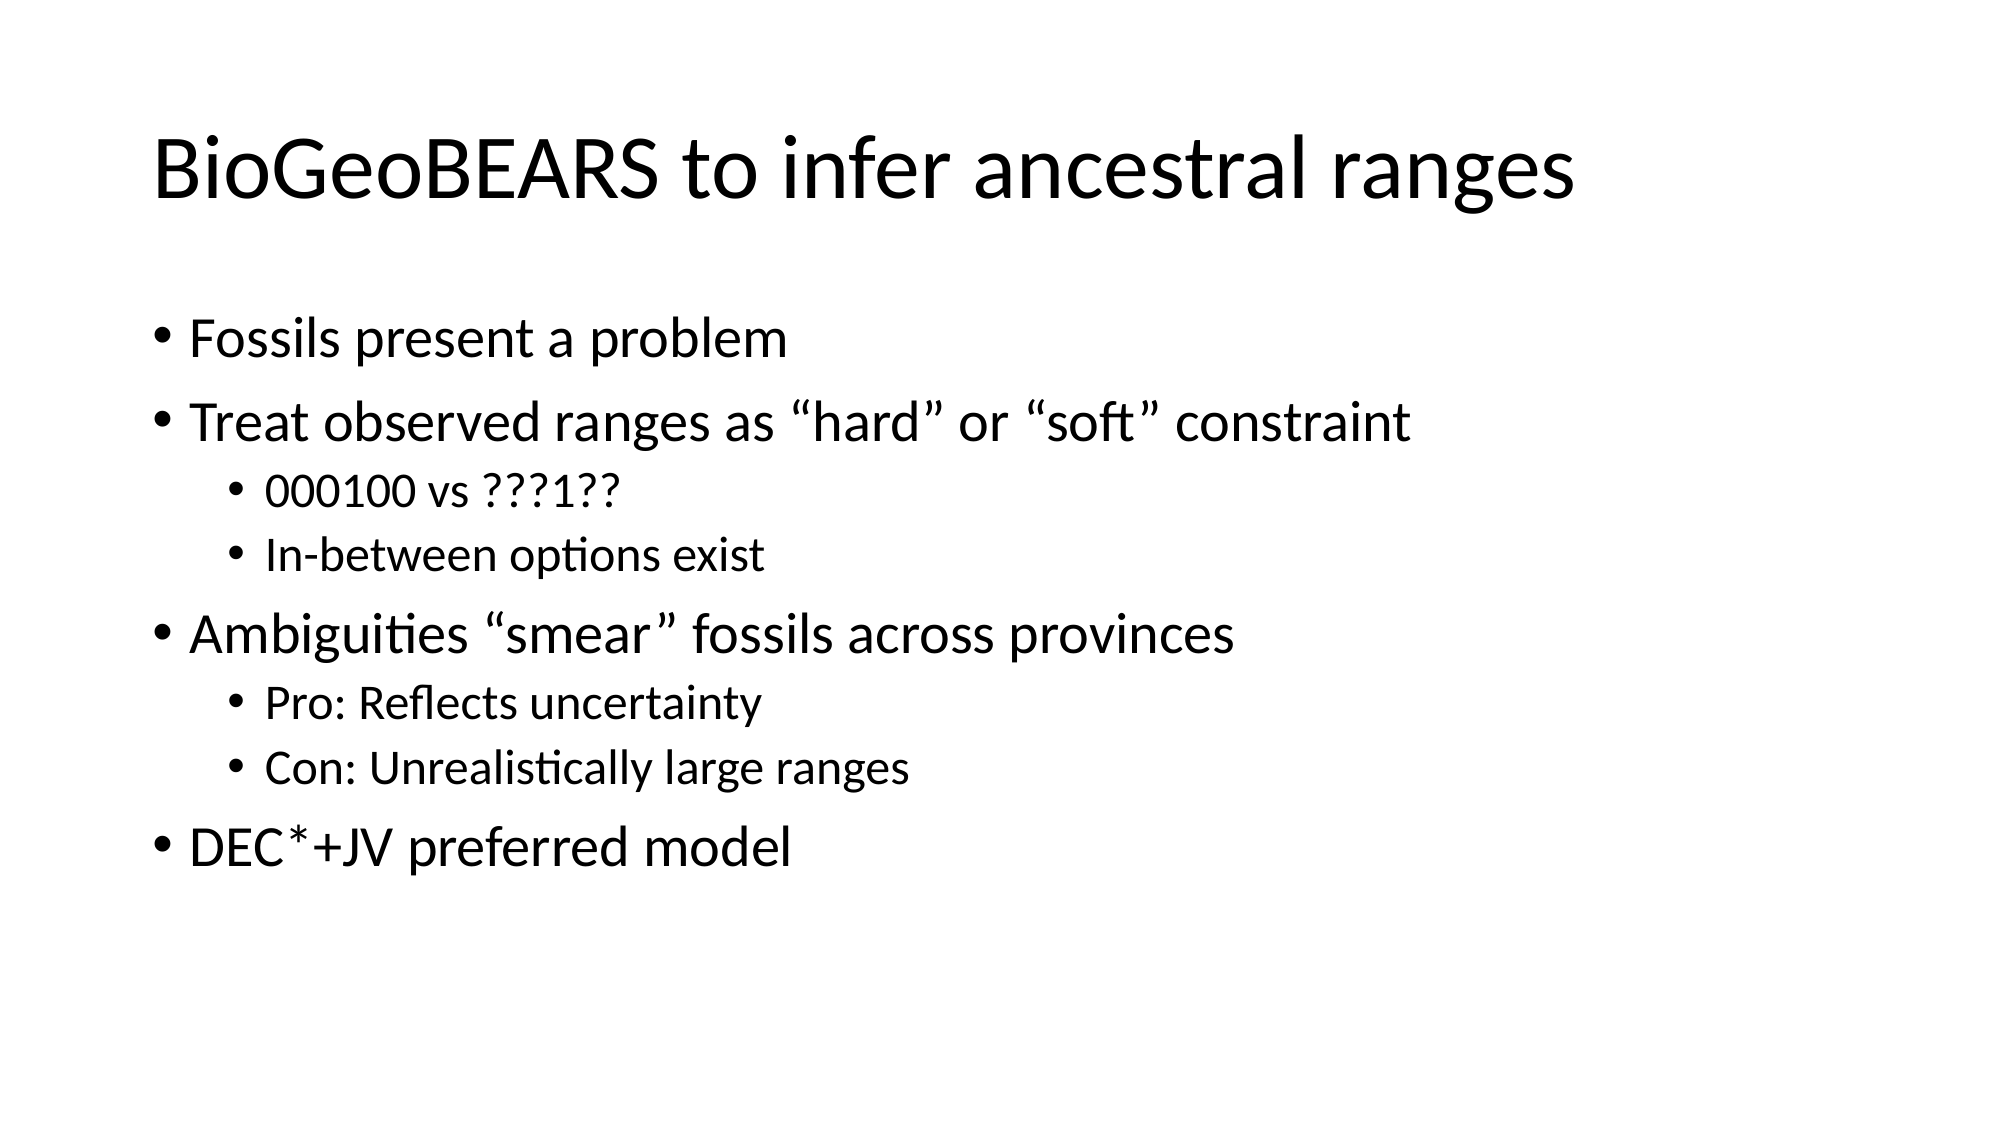

# BioGeoBEARS to infer ancestral ranges
Fossils present a problem
Treat observed ranges as “hard” or “soft” constraint
000100 vs ???1??
In-between options exist
Ambiguities “smear” fossils across provinces
Pro: Reflects uncertainty
Con: Unrealistically large ranges
DEC*+JV preferred model